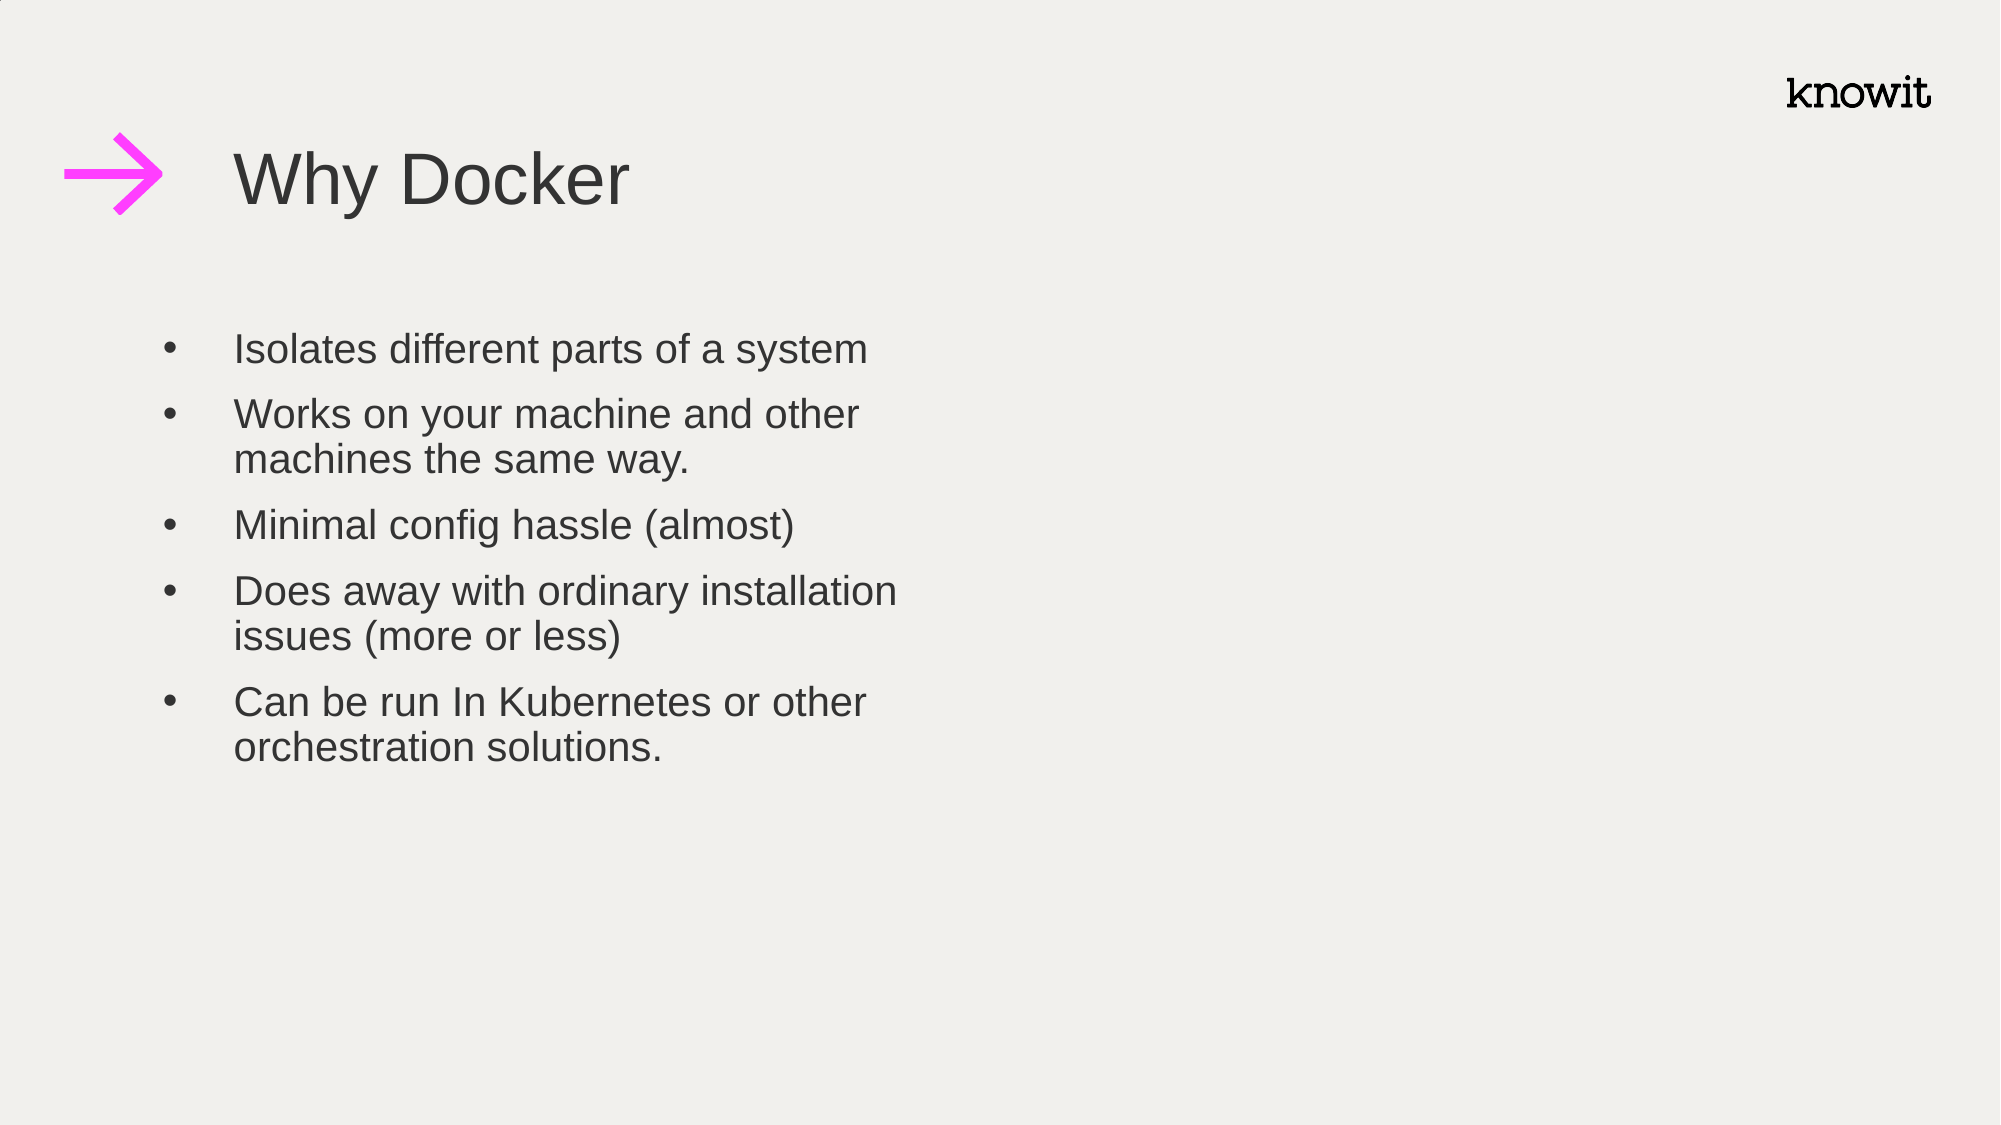

# Why Docker
Isolates different parts of a system
Works on your machine and other machines the same way.
Minimal config hassle (almost)
Does away with ordinary installation issues (more or less)
Can be run In Kubernetes or other orchestration solutions.